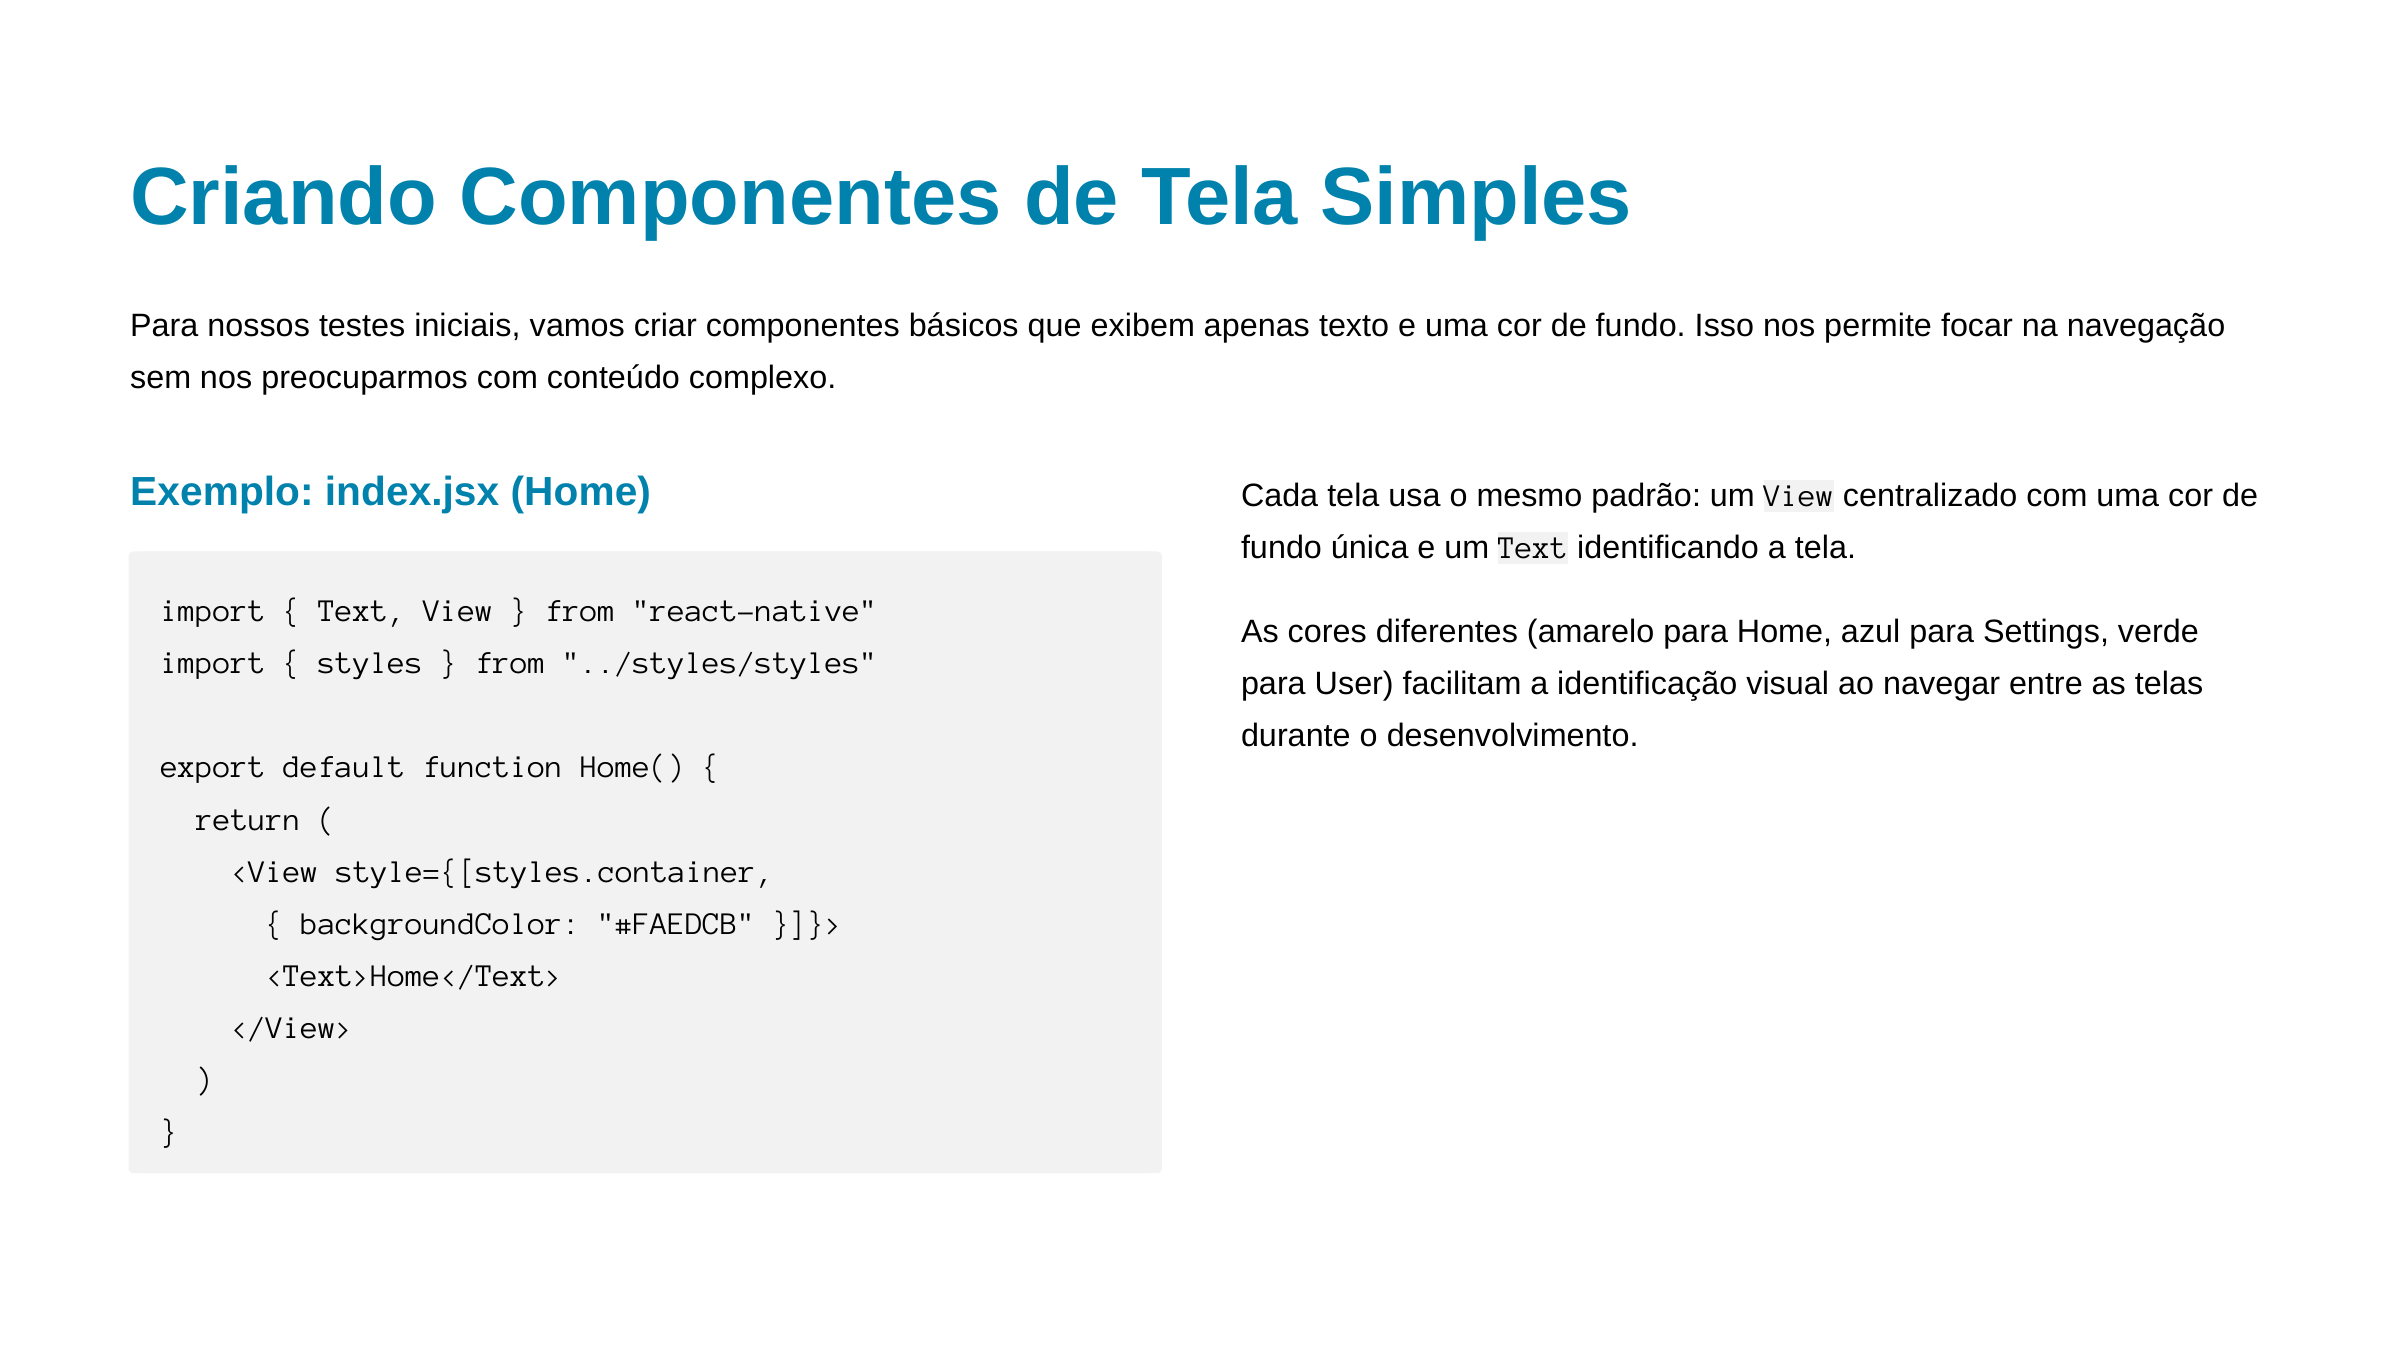

Criando Componentes de Tela Simples
Para nossos testes iniciais, vamos criar componentes básicos que exibem apenas texto e uma cor de fundo. Isso nos permite focar na navegação sem nos preocuparmos com conteúdo complexo.
Cada tela usa o mesmo padrão: um View centralizado com uma cor de fundo única e um Text identificando a tela.
Exemplo: index.jsx (Home)

import { Text, View } from "react-native"
import { styles } from "../styles/styles"

export default function Home() {
  return (
    <View style={[styles.container,
      { backgroundColor: "#FAEDCB" }]}>
      <Text>Home</Text>
    </View>
  )
}
As cores diferentes (amarelo para Home, azul para Settings, verde para User) facilitam a identificação visual ao navegar entre as telas durante o desenvolvimento.